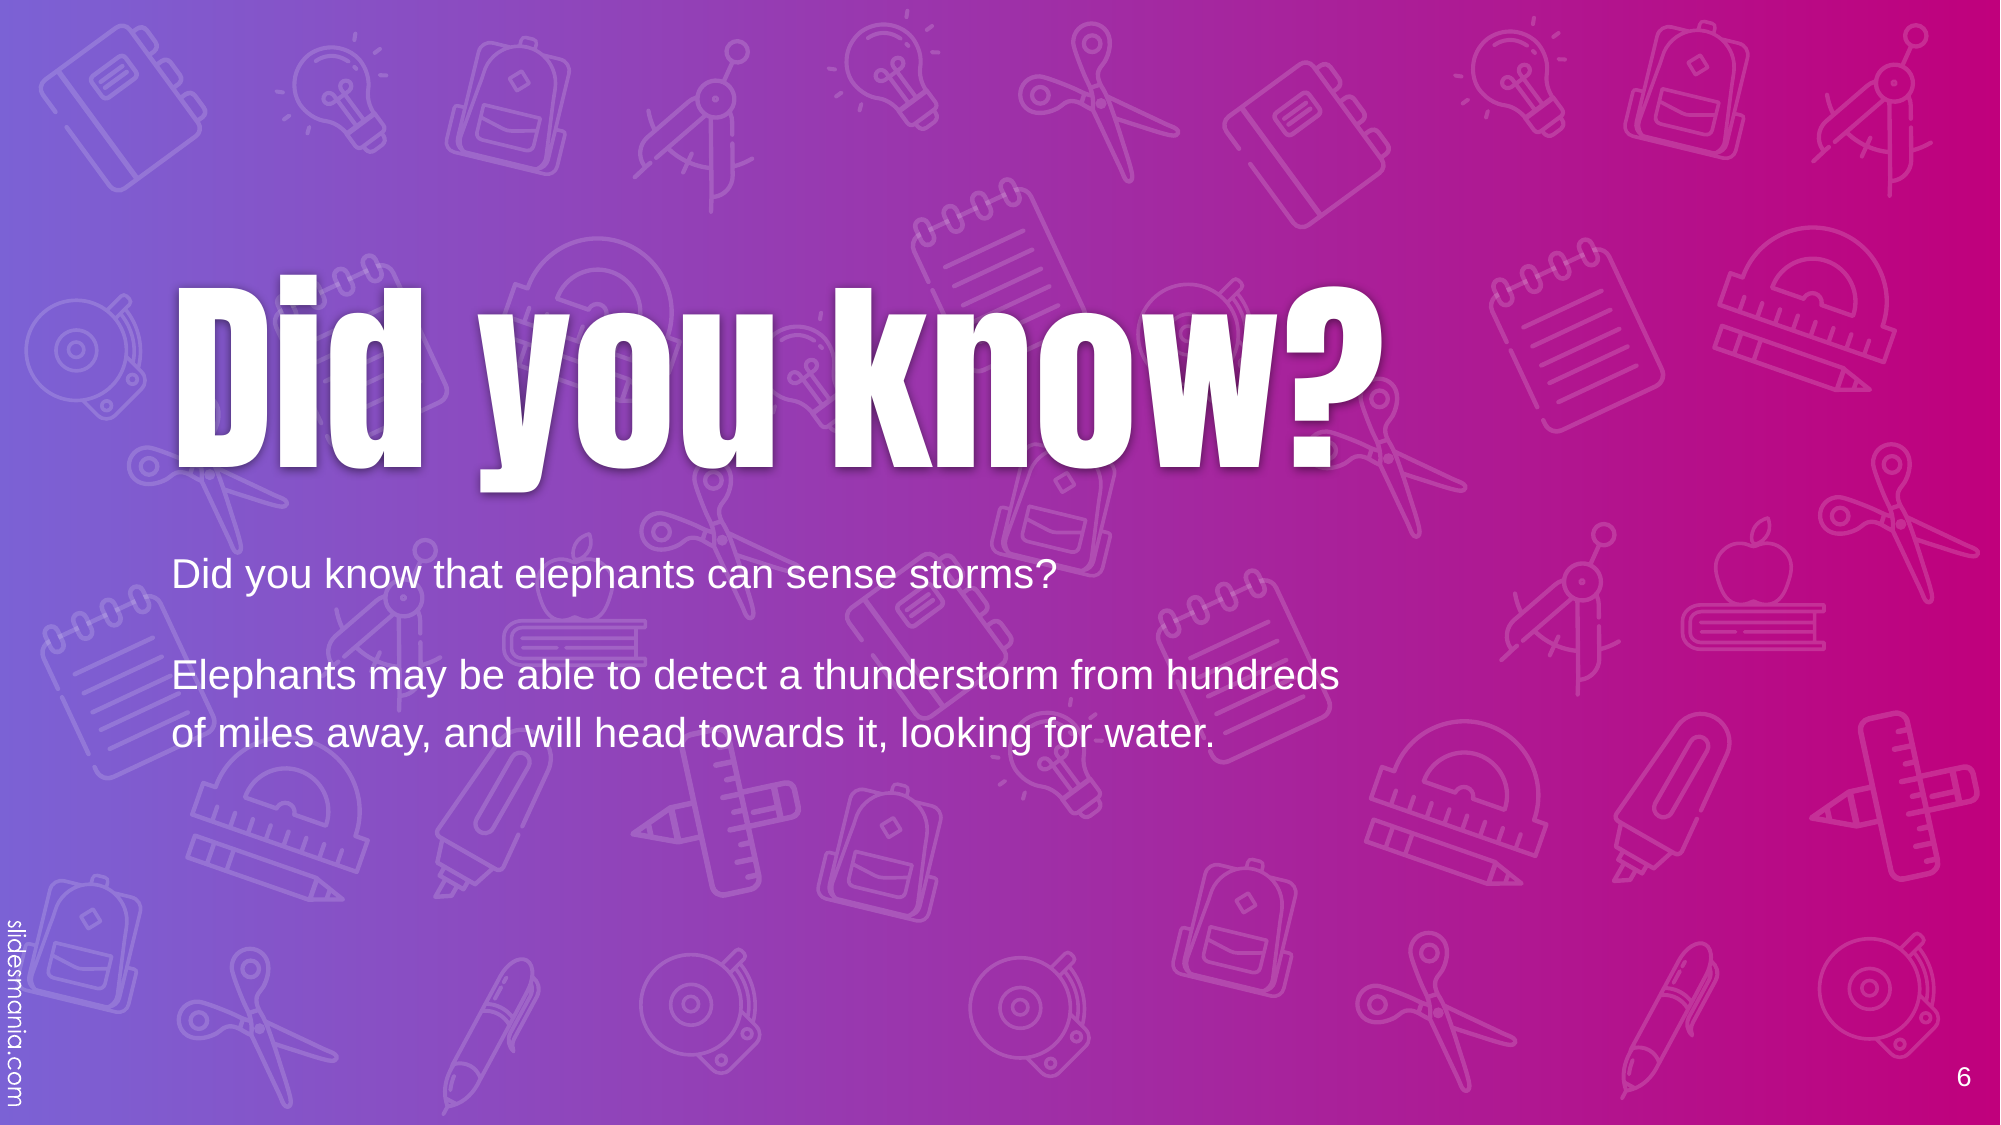

# Did you know?
Did you know that elephants can sense storms?
Elephants may be able to detect a thunderstorm from hundreds of miles away, and will head towards it, looking for water.
6